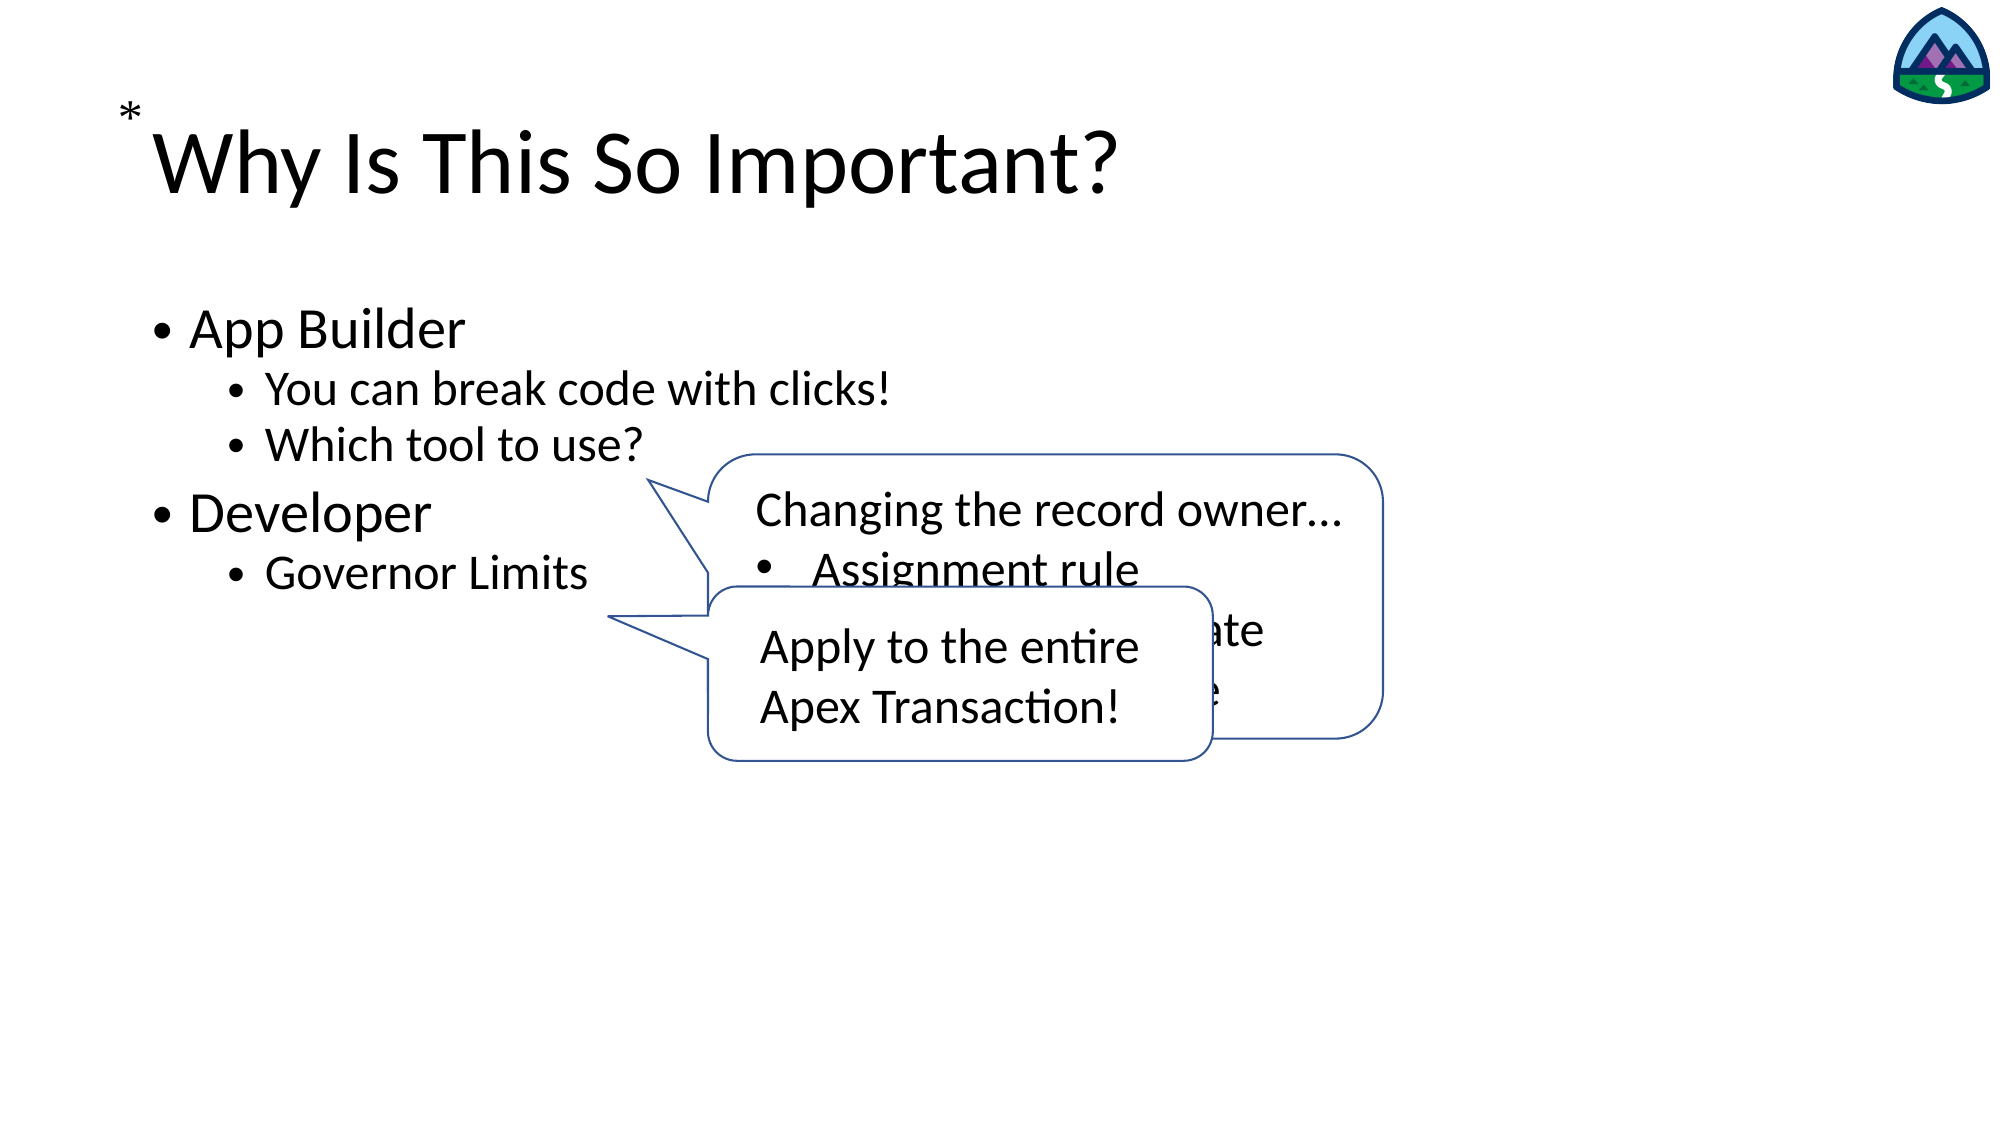

# Why Is This So Important?
*
App Builder
You can break code with clicks!
Which tool to use?
Developer
Governor Limits

Changing the record owner…
Assignment rule
Workflow field update
Process field update
Apply to the entire Apex Transaction!